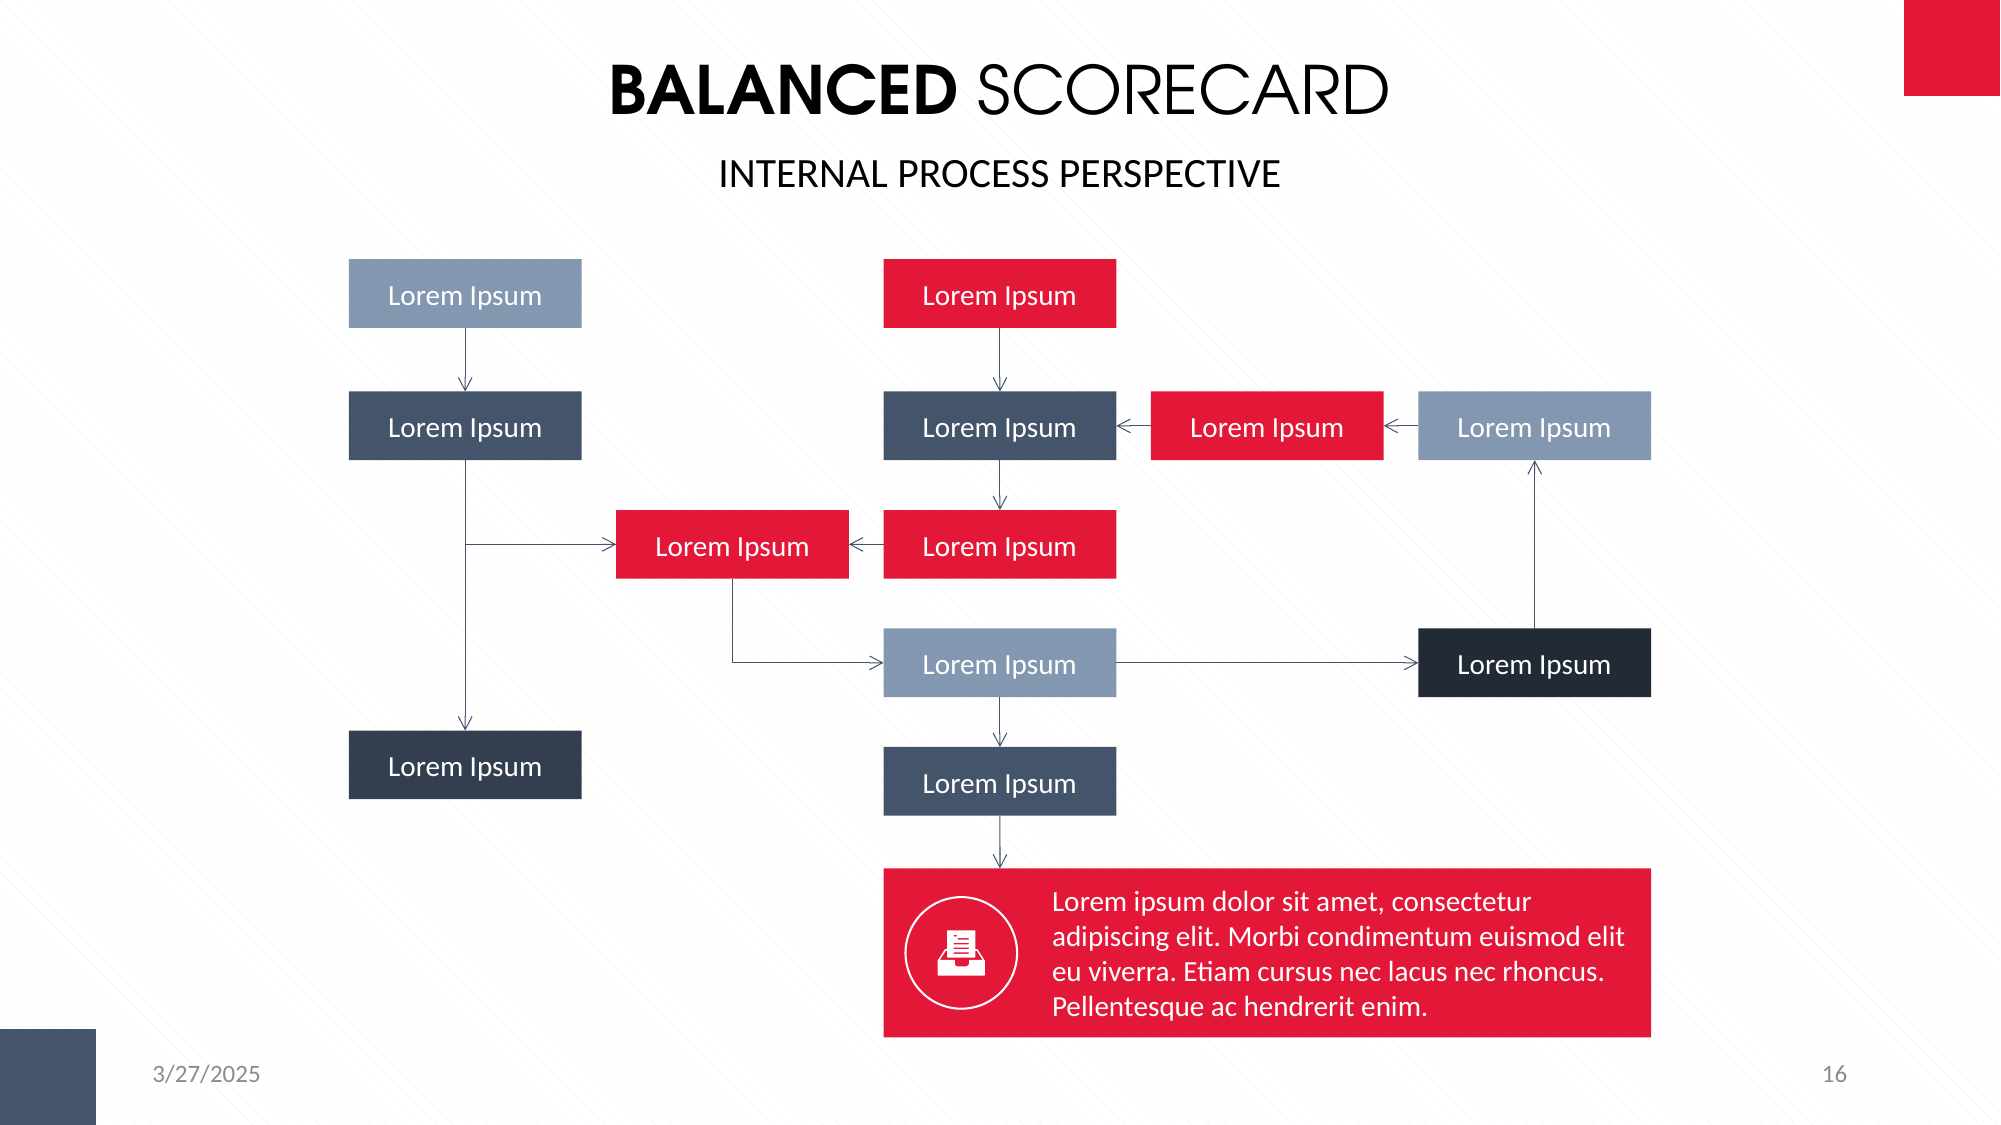

BALANCED SCORECARD
INTERNAL PROCESS PERSPECTIVE
Lorem Ipsum
Lorem Ipsum
Lorem Ipsum
Lorem Ipsum
Lorem Ipsum
Lorem Ipsum
Lorem Ipsum
Lorem Ipsum
Lorem Ipsum
Lorem Ipsum
Lorem Ipsum
Lorem Ipsum

Lorem ipsum dolor sit amet, consectetur adipiscing elit. Morbi condimentum euismod elit eu viverra. Etiam cursus nec lacus nec rhoncus. Pellentesque ac hendrerit enim.

3/27/2025
16